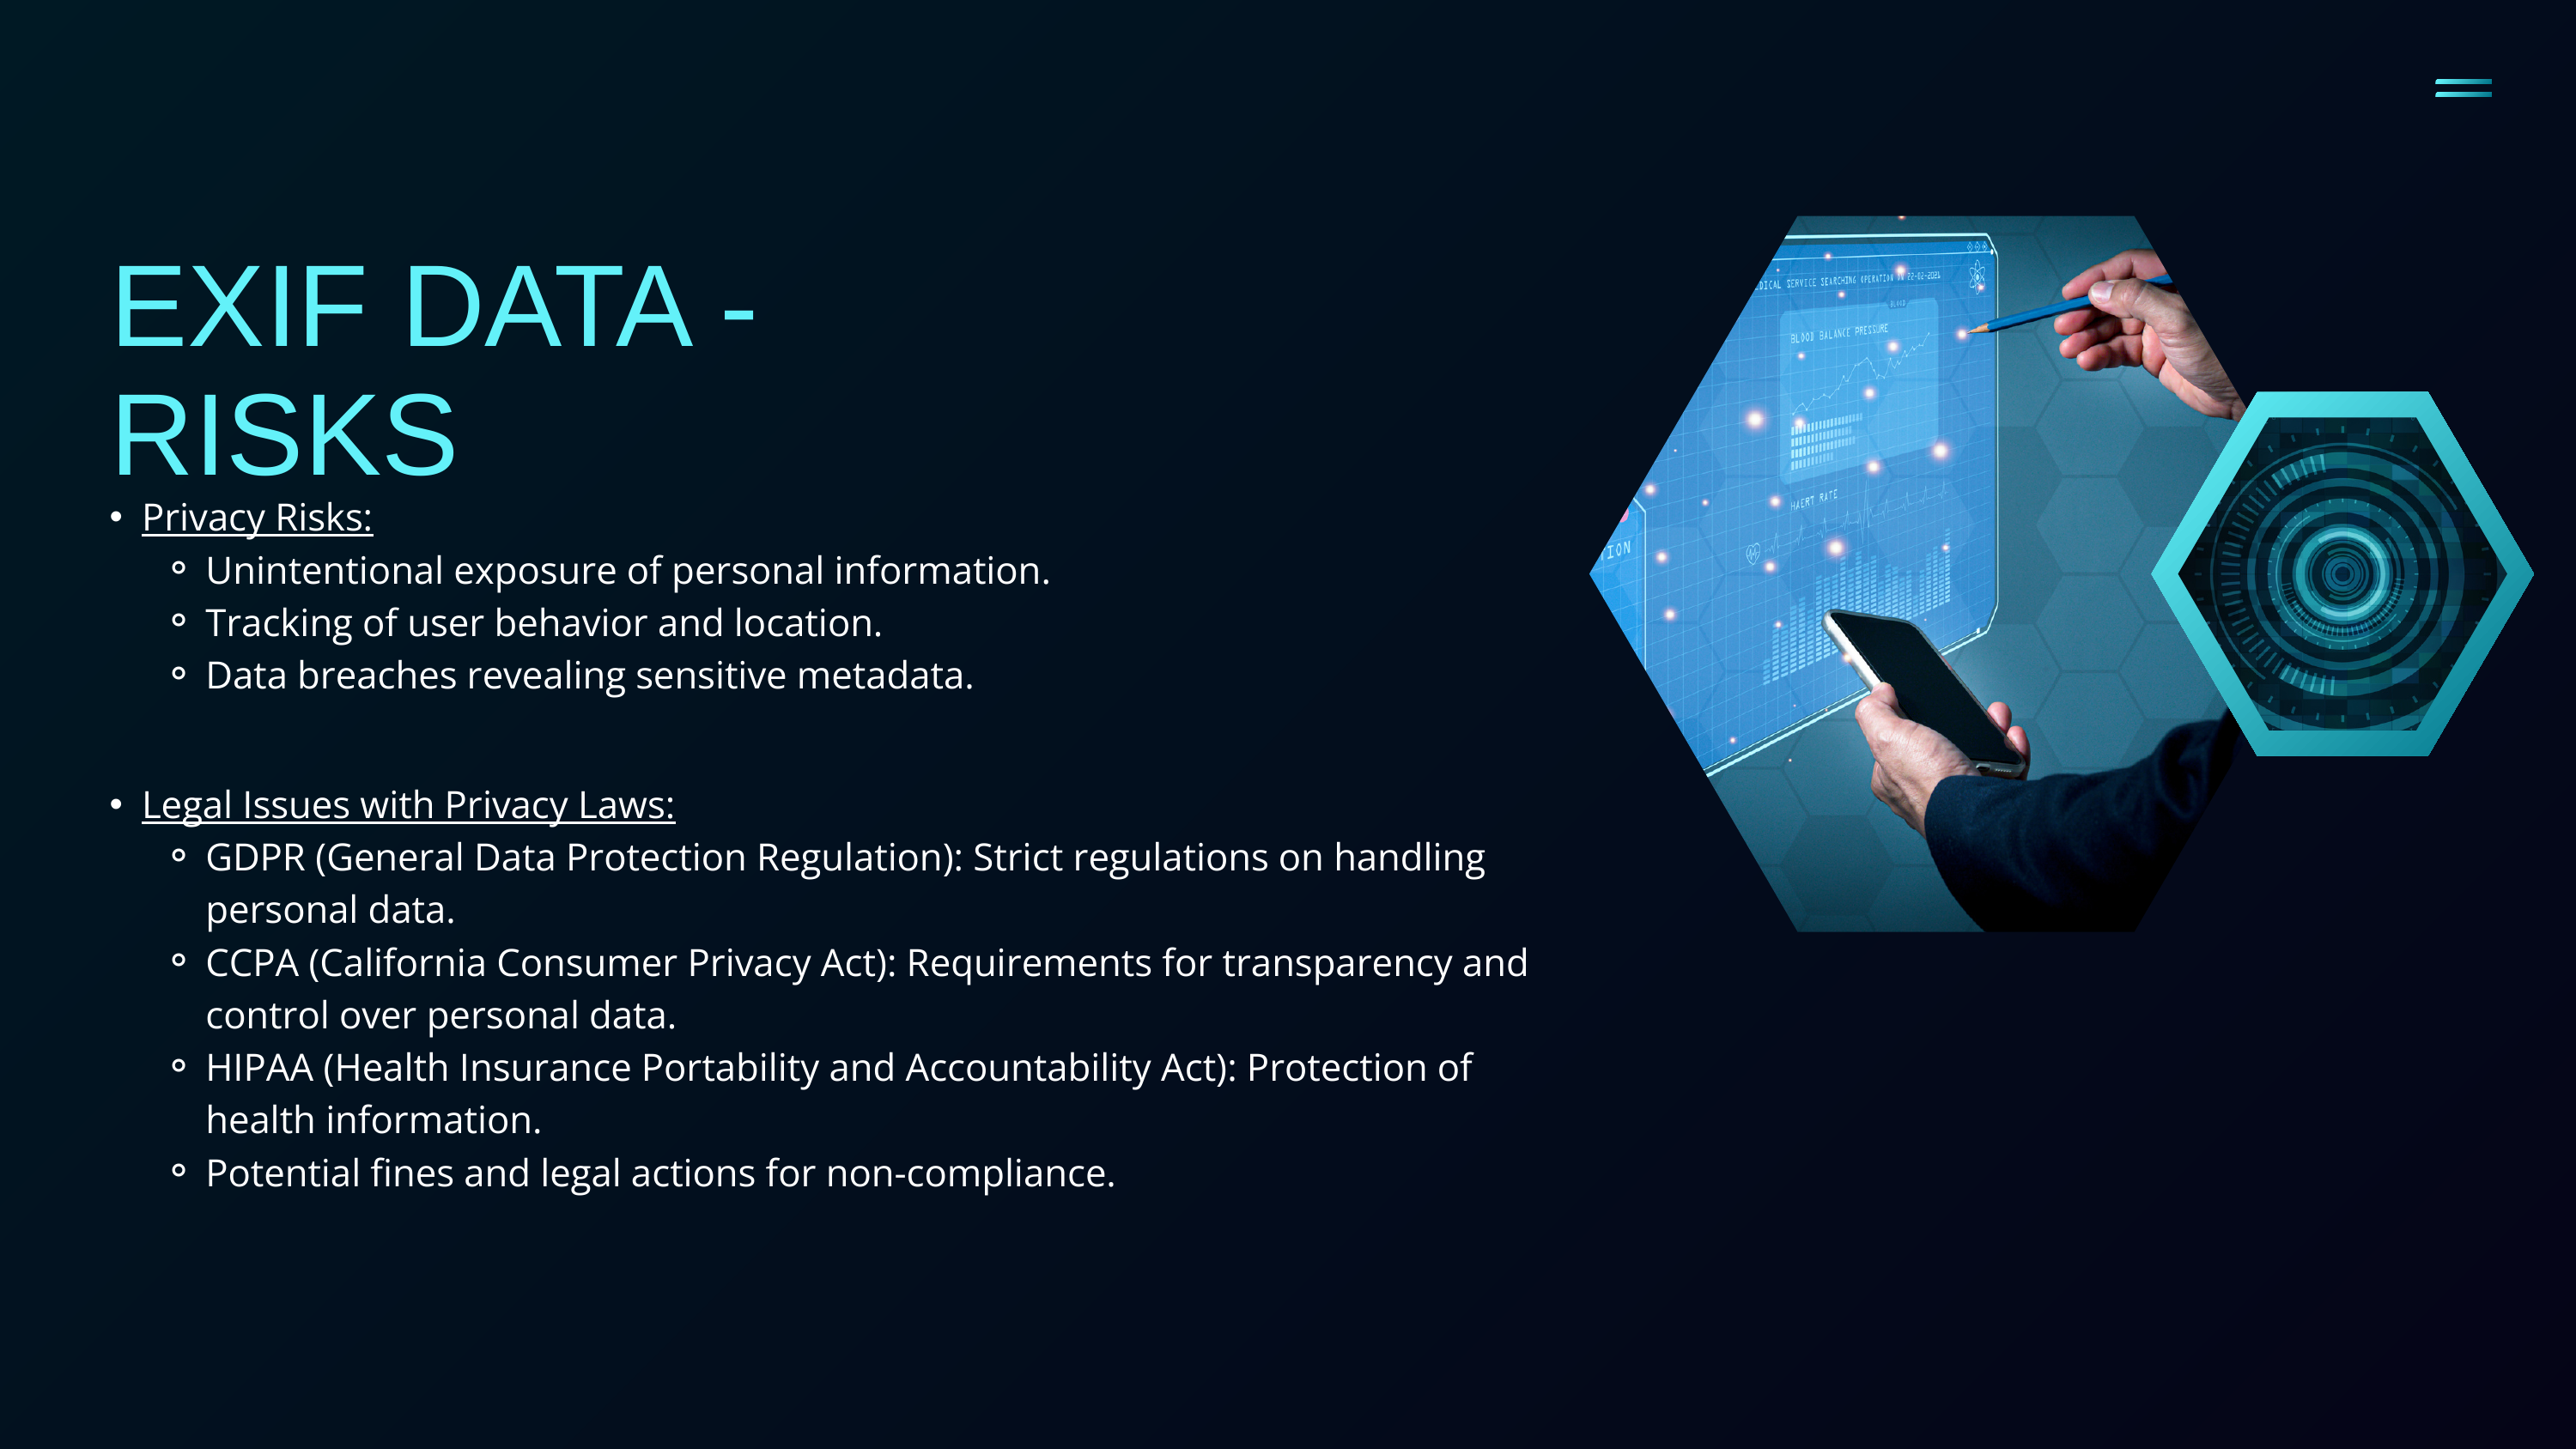

EXIF DATA - RISKS
Privacy Risks:
Unintentional exposure of personal information.
Tracking of user behavior and location.
Data breaches revealing sensitive metadata.
Legal Issues with Privacy Laws:
GDPR (General Data Protection Regulation): Strict regulations on handling personal data.
CCPA (California Consumer Privacy Act): Requirements for transparency and control over personal data.
HIPAA (Health Insurance Portability and Accountability Act): Protection of health information.
Potential fines and legal actions for non-compliance.